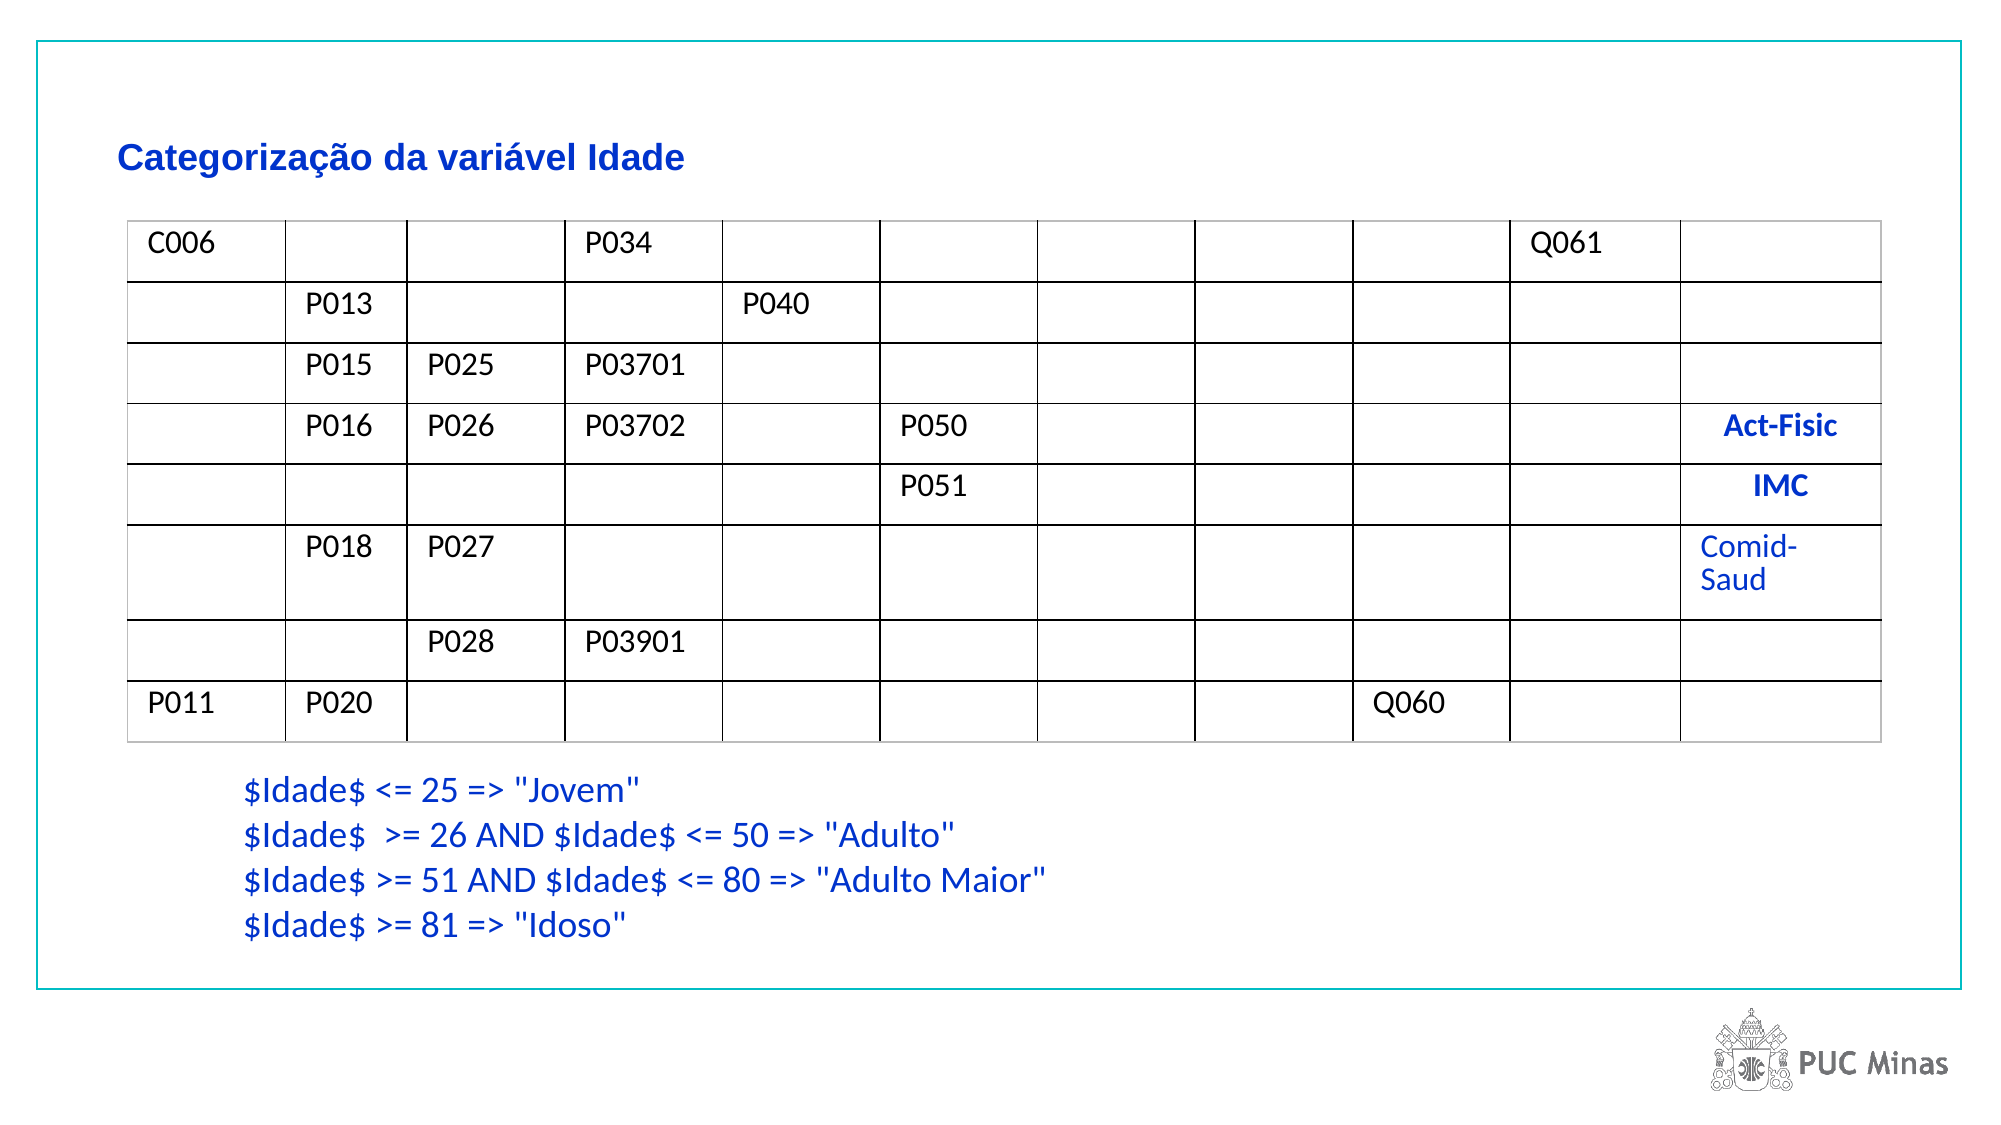

Categorização da variável Idade
| C006 |  |  | P034 |  |  |  |  |  | Q061 |  |
| --- | --- | --- | --- | --- | --- | --- | --- | --- | --- | --- |
|  | P013 |  |  | P040 |  |  |  |  |  |  |
|  | P015 | P025 | P03701 |  |  |  |  |  |  |  |
|  | P016 | P026 | P03702 |  | P050 |  |  |  |  | Act-Fisic |
|  |  |  |  |  | P051 |  |  |  |  | IMC |
|  | P018 | P027 |  |  |  |  |  |  |  | Comid-Saud |
|  |  | P028 | P03901 |  |  |  |  |  |  |  |
| P011 | P020 |  |  |  |  |  |  | Q060 |  |  |
$Idade$ <= 25 => "Jovem"
$Idade$  >= 26 AND $Idade$ <= 50 => "Adulto"
$Idade$ >= 51 AND $Idade$ <= 80 => "Adulto Maior"
$Idade$ >= 81 => "Idoso"